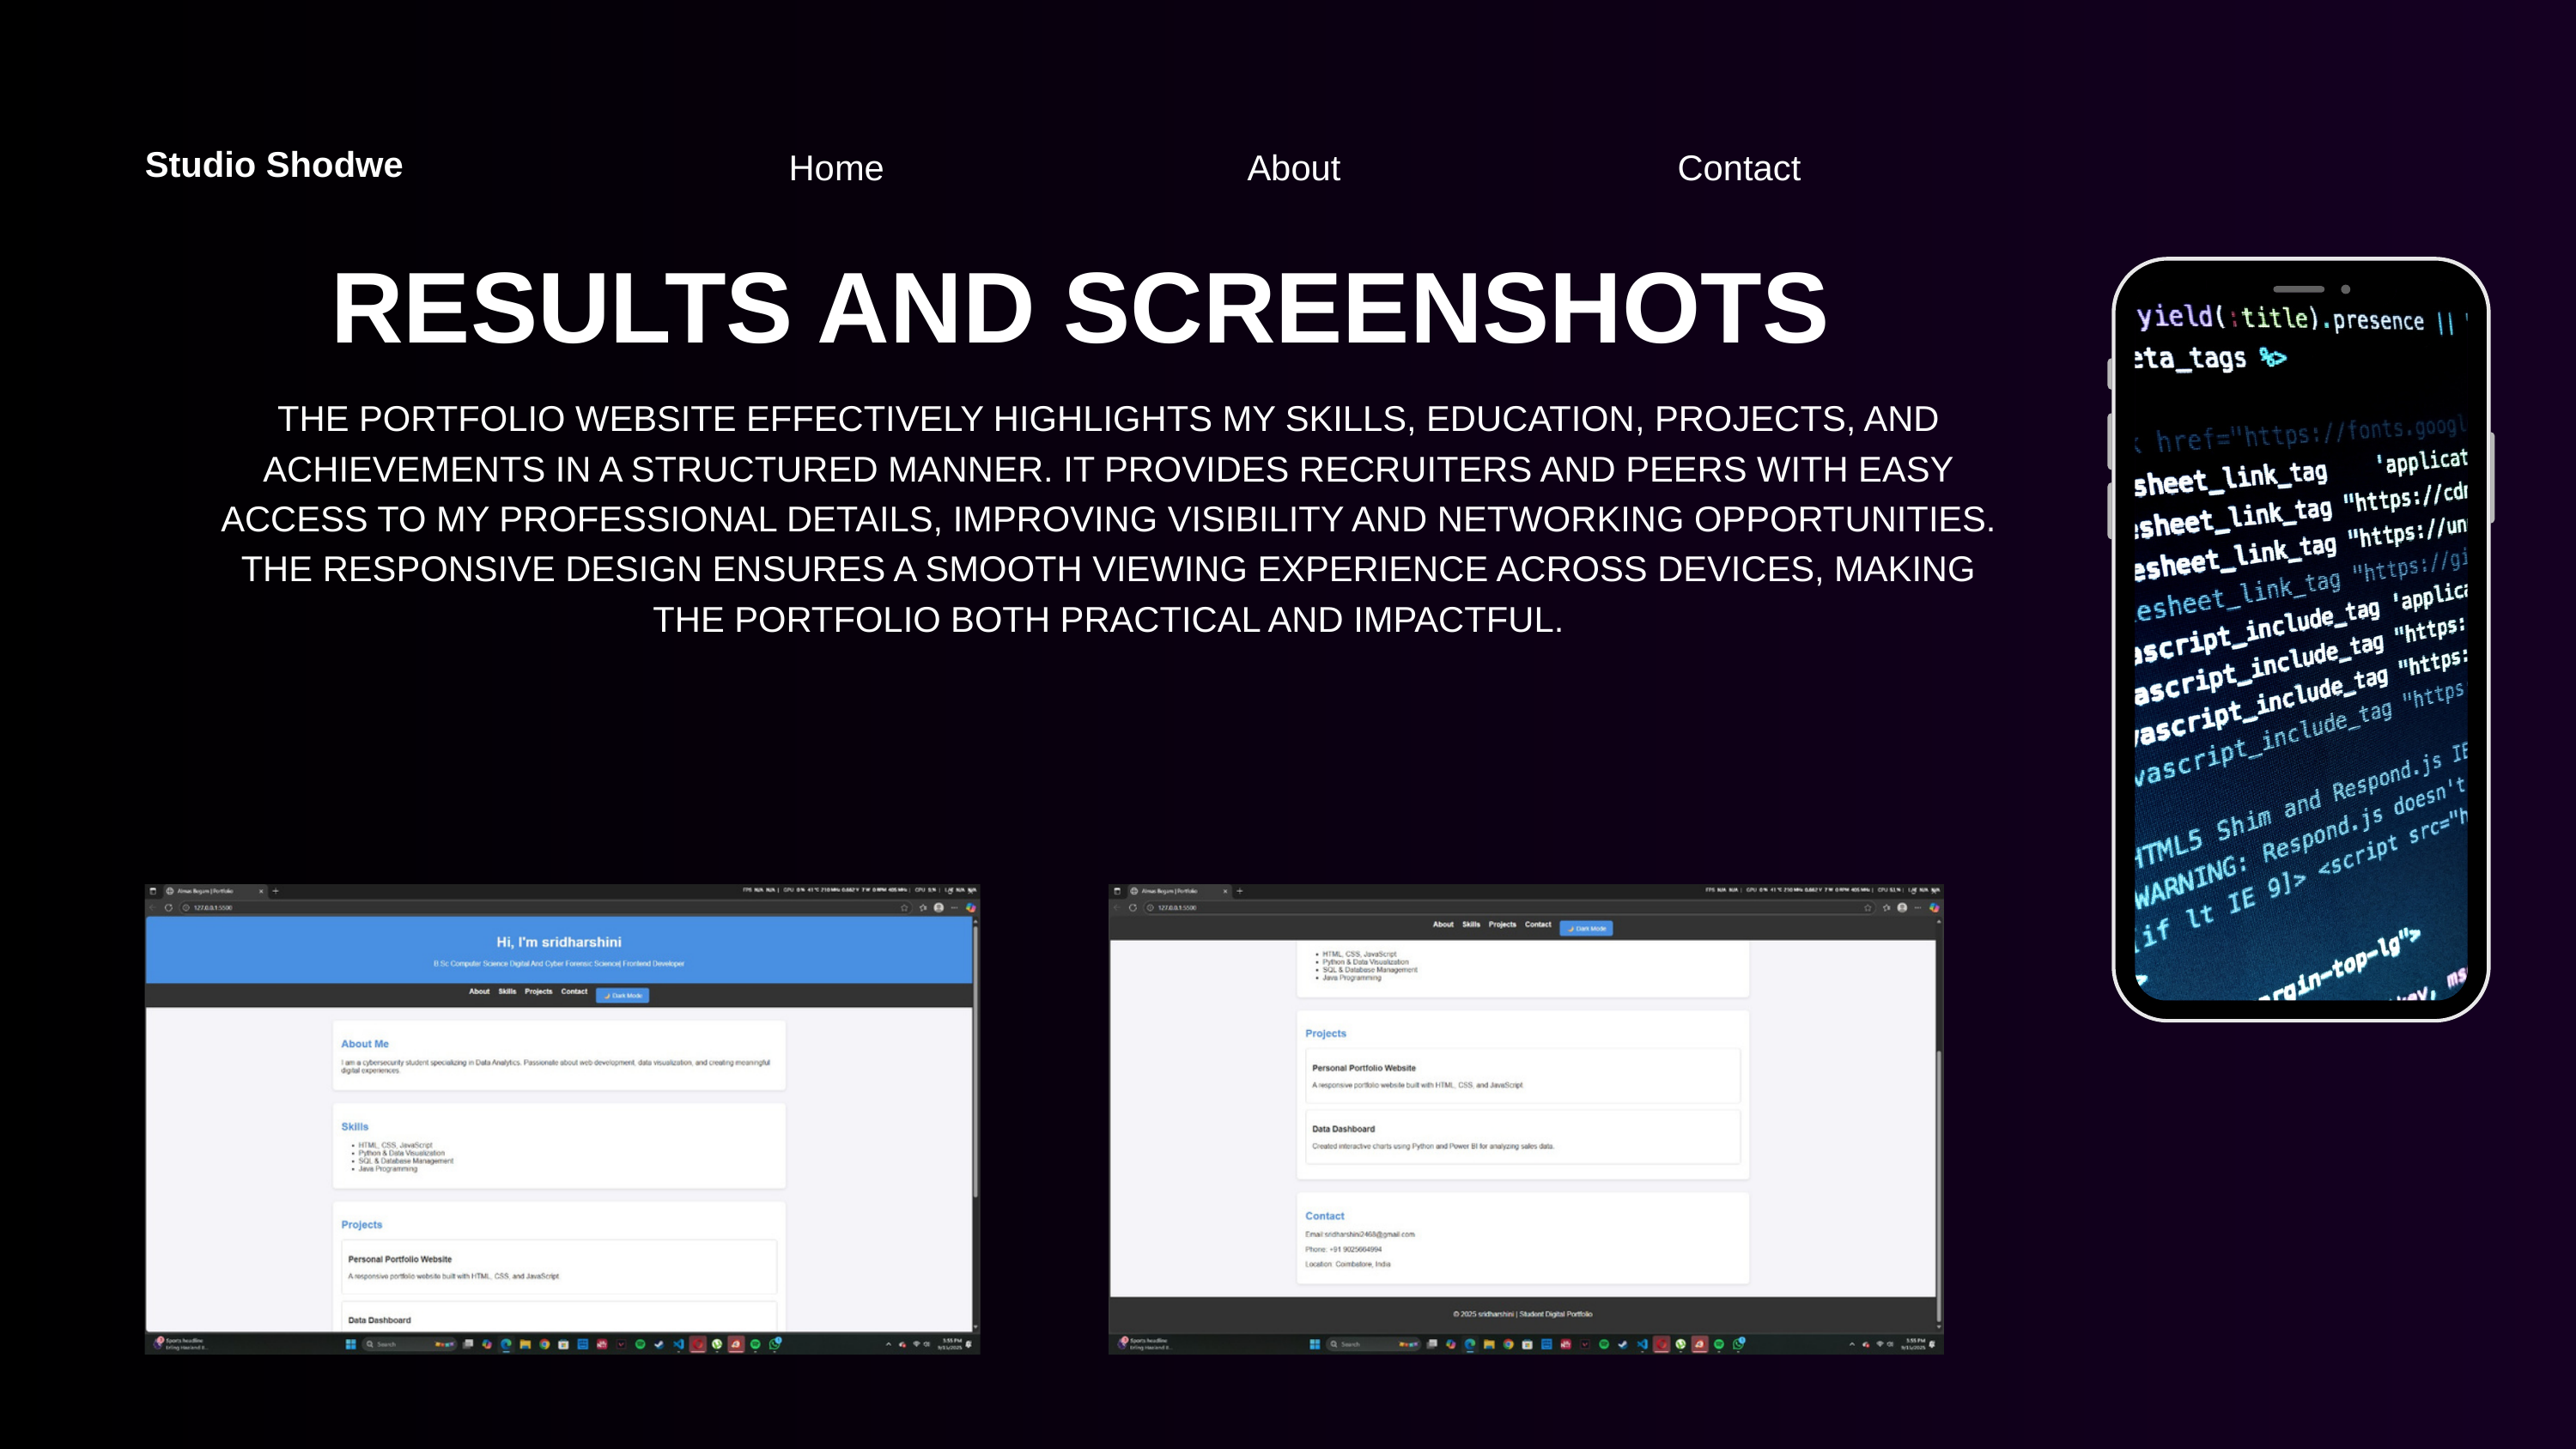

Home
About
Contact
Studio Shodwe
RESULTS AND SCREENSHOTS

THE PORTFOLIO WEBSITE EFFECTIVELY HIGHLIGHTS MY SKILLS, EDUCATION, PROJECTS, AND
ACHIEVEMENTS IN A STRUCTURED MANNER. IT PROVIDES RECRUITERS AND PEERS WITH EASY
ACCESS TO MY PROFESSIONAL DETAILS, IMPROVING VISIBILITY AND NETWORKING OPPORTUNITIES.
THE RESPONSIVE DESIGN ENSURES A SMOOTH VIEWING EXPERIENCE ACROSS DEVICES, MAKING
THE PORTFOLIO BOTH PRACTICAL AND IMPACTFUL.